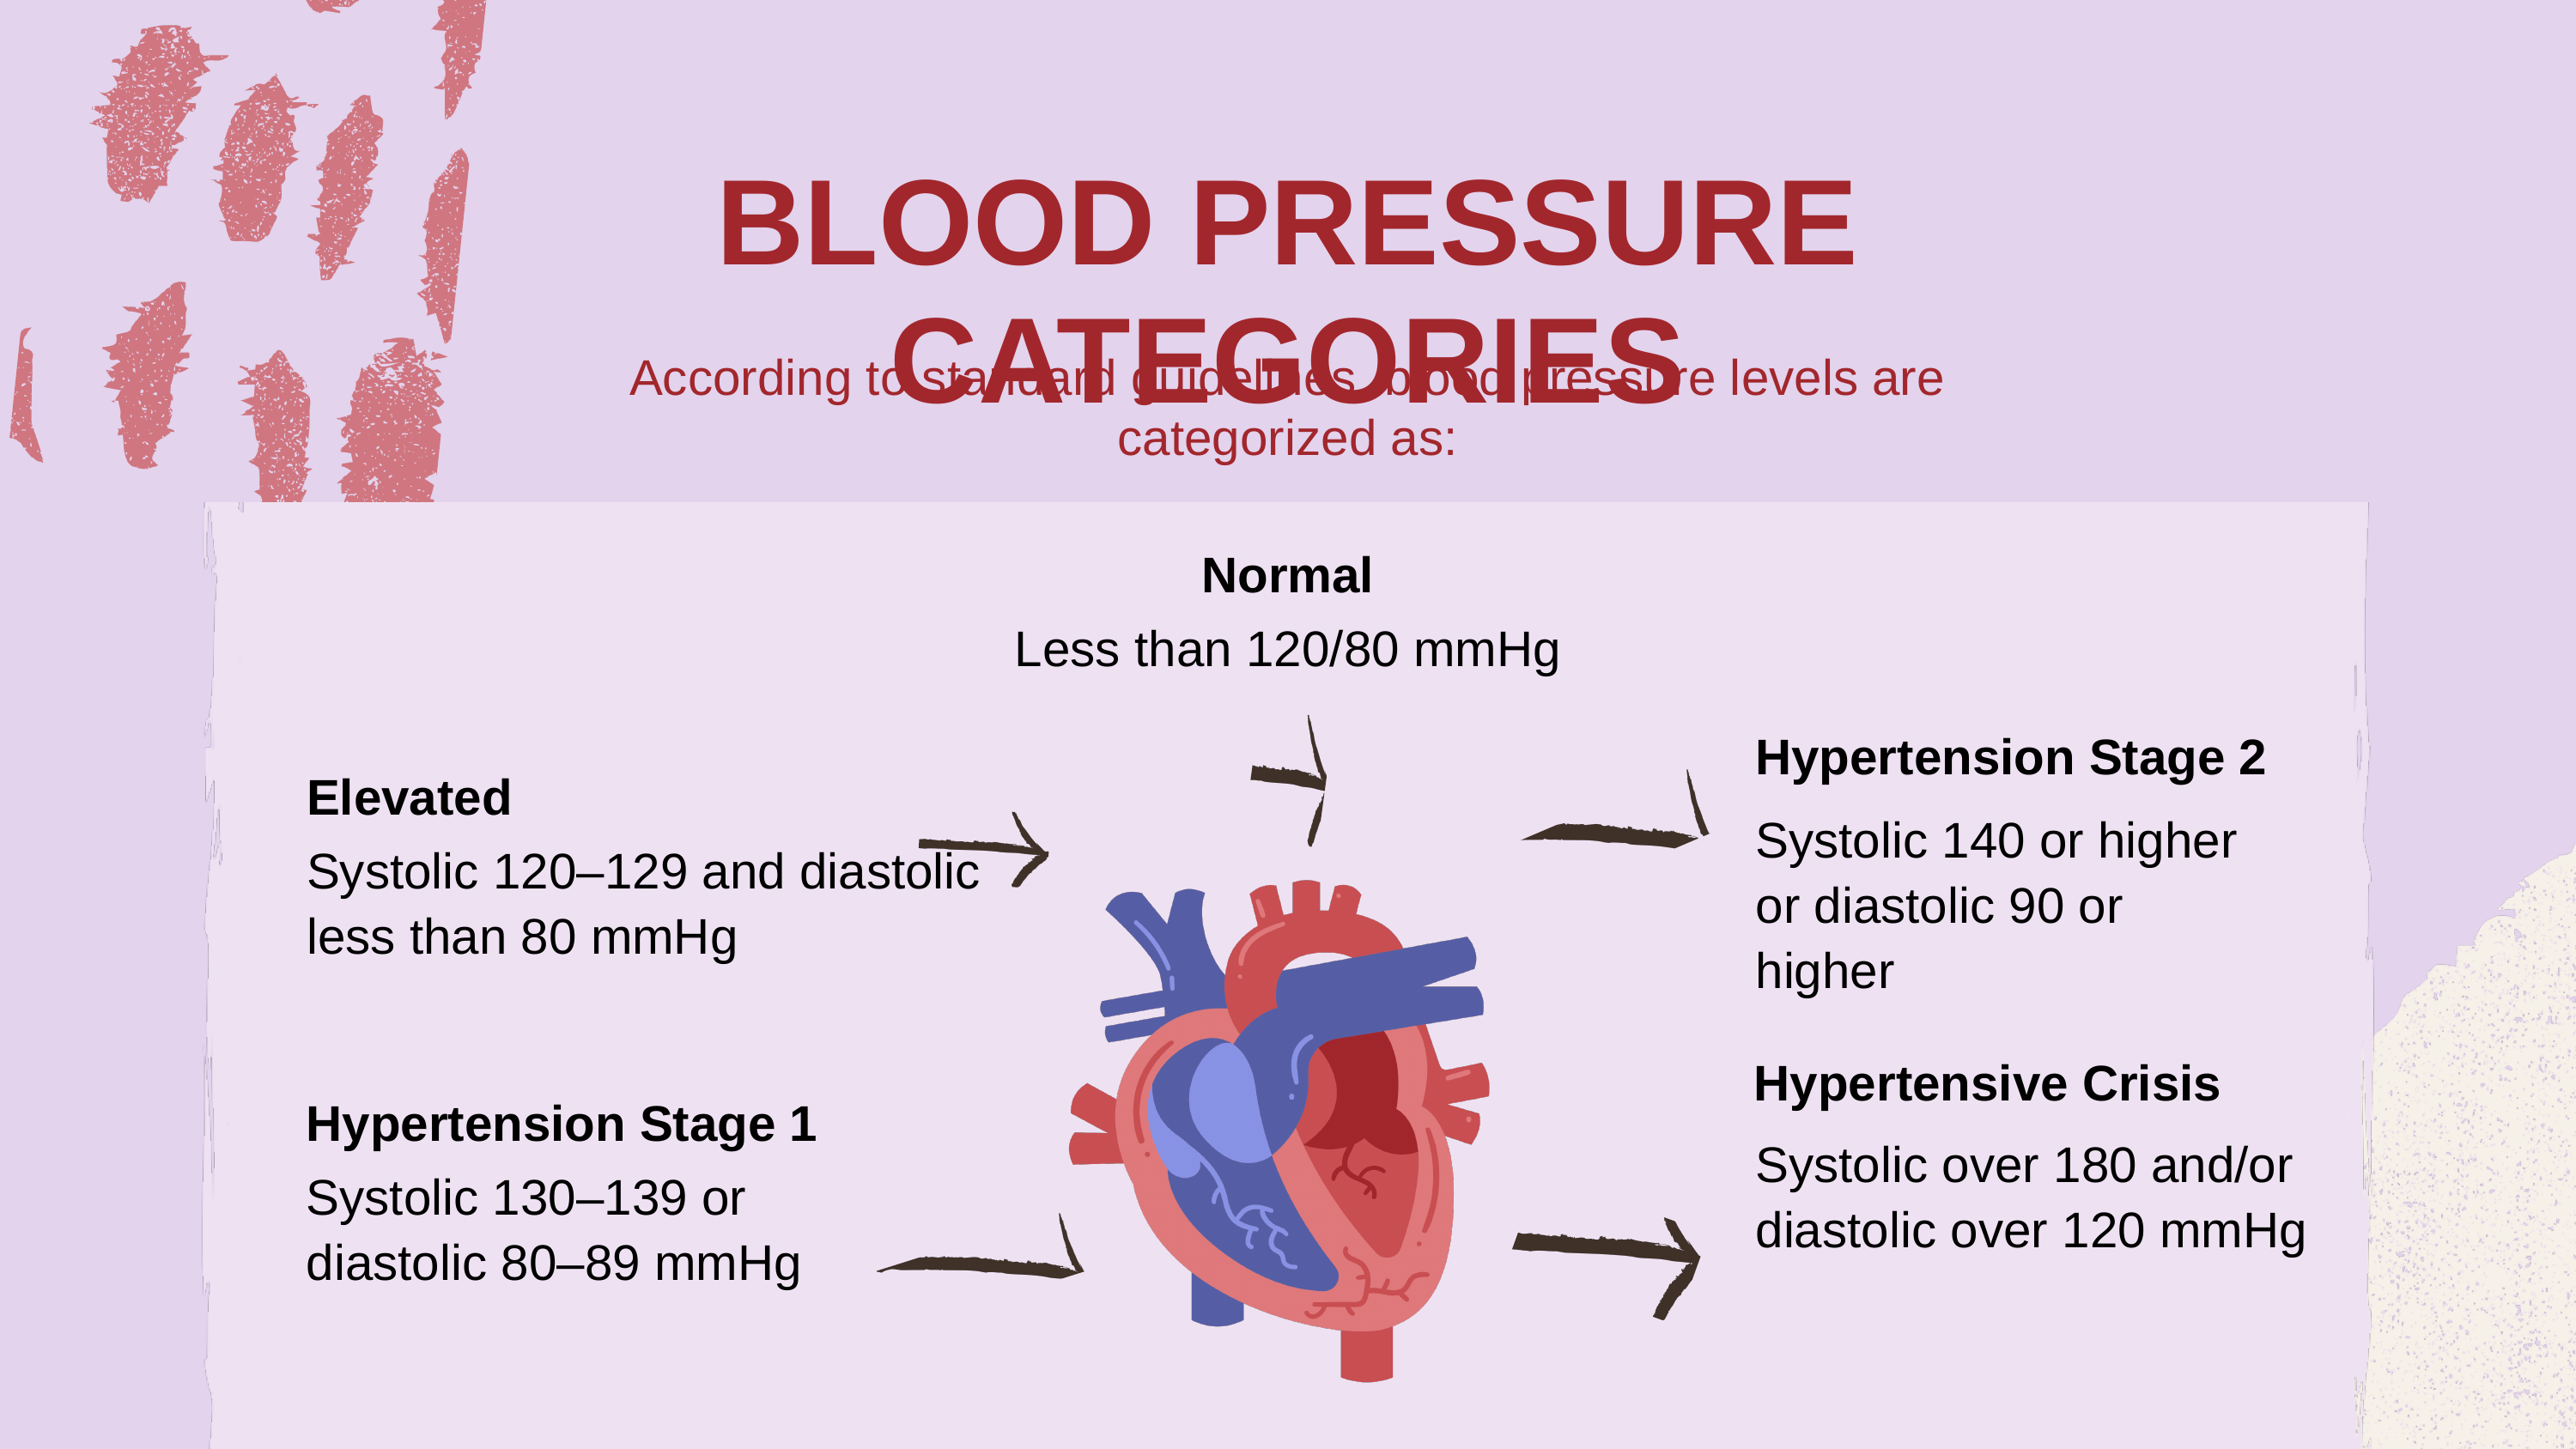

BLOOD PRESSURE CATEGORIES
According to standard guidelines, blood pressure levels are categorized as:

Normal
Less than 120/80 mmHg
Hypertension Stage 2

Elevated
Systolic 140 or higher or diastolic 90 or higher

Systolic 120–129 and diastolic less than 80 mmHg

Hypertensive Crisis
Hypertension Stage 1
Systolic over 180 and/or diastolic over 120 mmHg
Systolic 130–139 or diastolic 80–89 mmHg